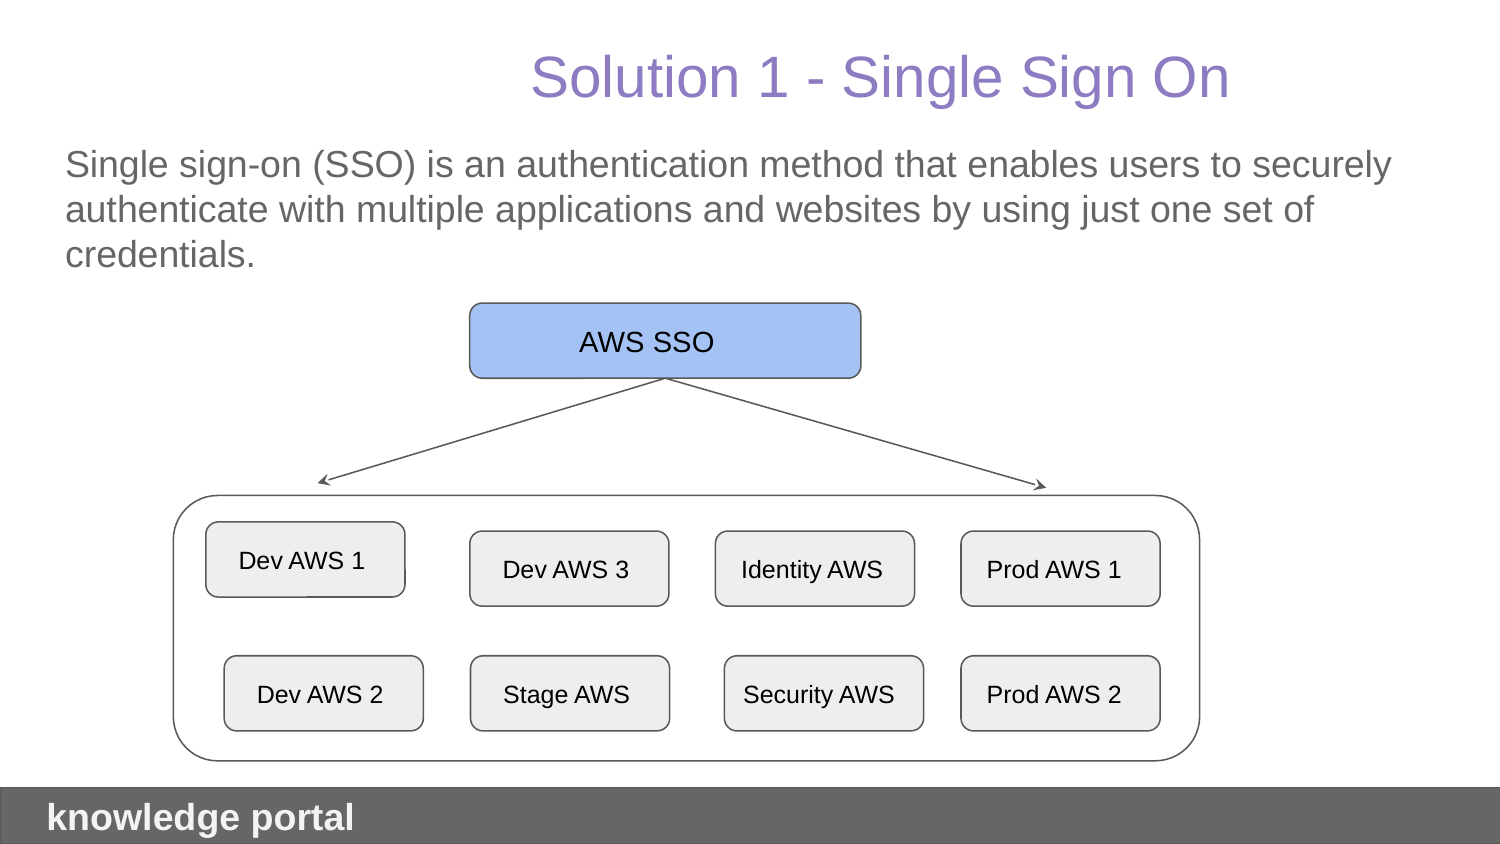

Solution 1 - Single Sign On

Single sign-on (SSO) is an authentication method that enables users to securely authenticate with multiple applications and websites by using just one set of credentials.

           AWS SSO

  Dev AWS 1
  Dev AWS 3
 Identity AWS
 Prod AWS 1
  Dev AWS 2
  Stage AWS
Security AWS
 Prod AWS 2
   knowledge portal